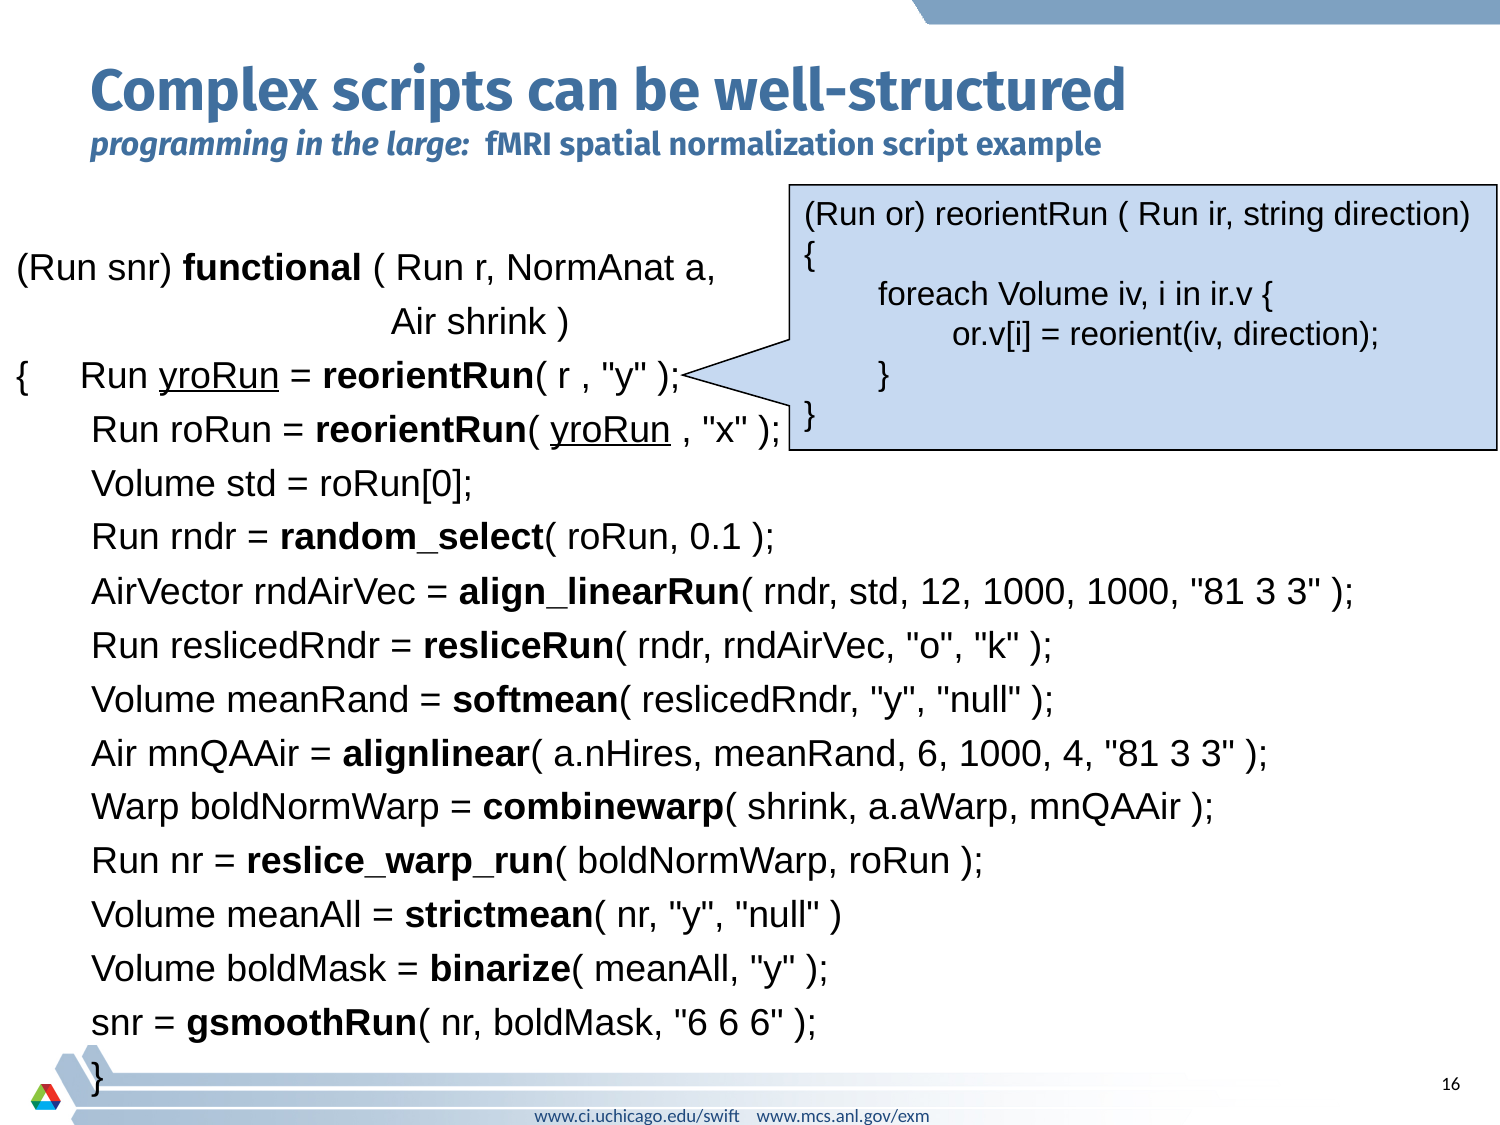

# Complex scripts can be well-structured programming in the large:  fMRI spatial normalization script example
(Run or) reorientRun ( Run ir, string direction)
{
        foreach Volume iv, i in ir.v {
                or.v[i] = reorient(iv, direction);
        }
}
(Run snr) functional ( Run r, NormAnat a,
                                    Air shrink )
{      Run yroRun = reorientRun( r , "y" );
Run roRun = reorientRun( yroRun , "x" );
Volume std = roRun[0];
Run rndr = random_select( roRun, 0.1 );
AirVector rndAirVec = align_linearRun( rndr, std, 12, 1000, 1000, "81 3 3" );
Run reslicedRndr = resliceRun( rndr, rndAirVec, "o", "k" );
Volume meanRand = softmean( reslicedRndr, "y", "null" );
Air mnQAAir = alignlinear( a.nHires, meanRand, 6, 1000, 4, "81 3 3" );
Warp boldNormWarp = combinewarp( shrink, a.aWarp, mnQAAir );
Run nr = reslice_warp_run( boldNormWarp, roRun );
Volume meanAll = strictmean( nr, "y", "null" )
Volume boldMask = binarize( meanAll, "y" );
snr = gsmoothRun( nr, boldMask, "6 6 6" );
}
16
www.ci.uchicago.edu/swift    www.mcs.anl.gov/exm